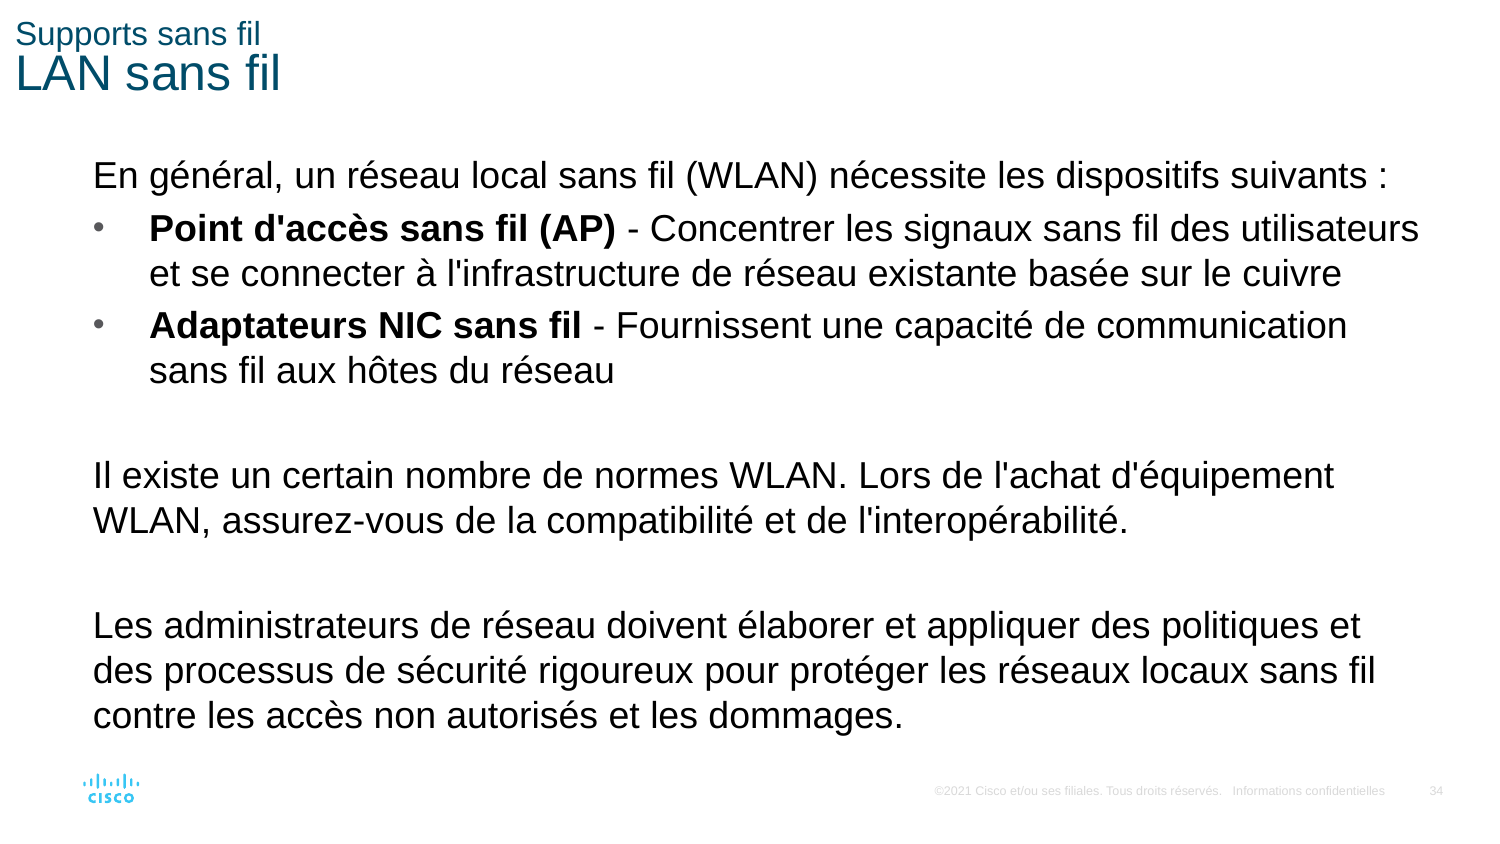

# Supports sans fil LAN sans fil
En général, un réseau local sans fil (WLAN) nécessite les dispositifs suivants :
Point d'accès sans fil (AP) - Concentrer les signaux sans fil des utilisateurs et se connecter à l'infrastructure de réseau existante basée sur le cuivre
Adaptateurs NIC sans fil - Fournissent une capacité de communication sans fil aux hôtes du réseau

Il existe un certain nombre de normes WLAN. Lors de l'achat d'équipement WLAN, assurez-vous de la compatibilité et de l'interopérabilité.

Les administrateurs de réseau doivent élaborer et appliquer des politiques et des processus de sécurité rigoureux pour protéger les réseaux locaux sans fil contre les accès non autorisés et les dommages.